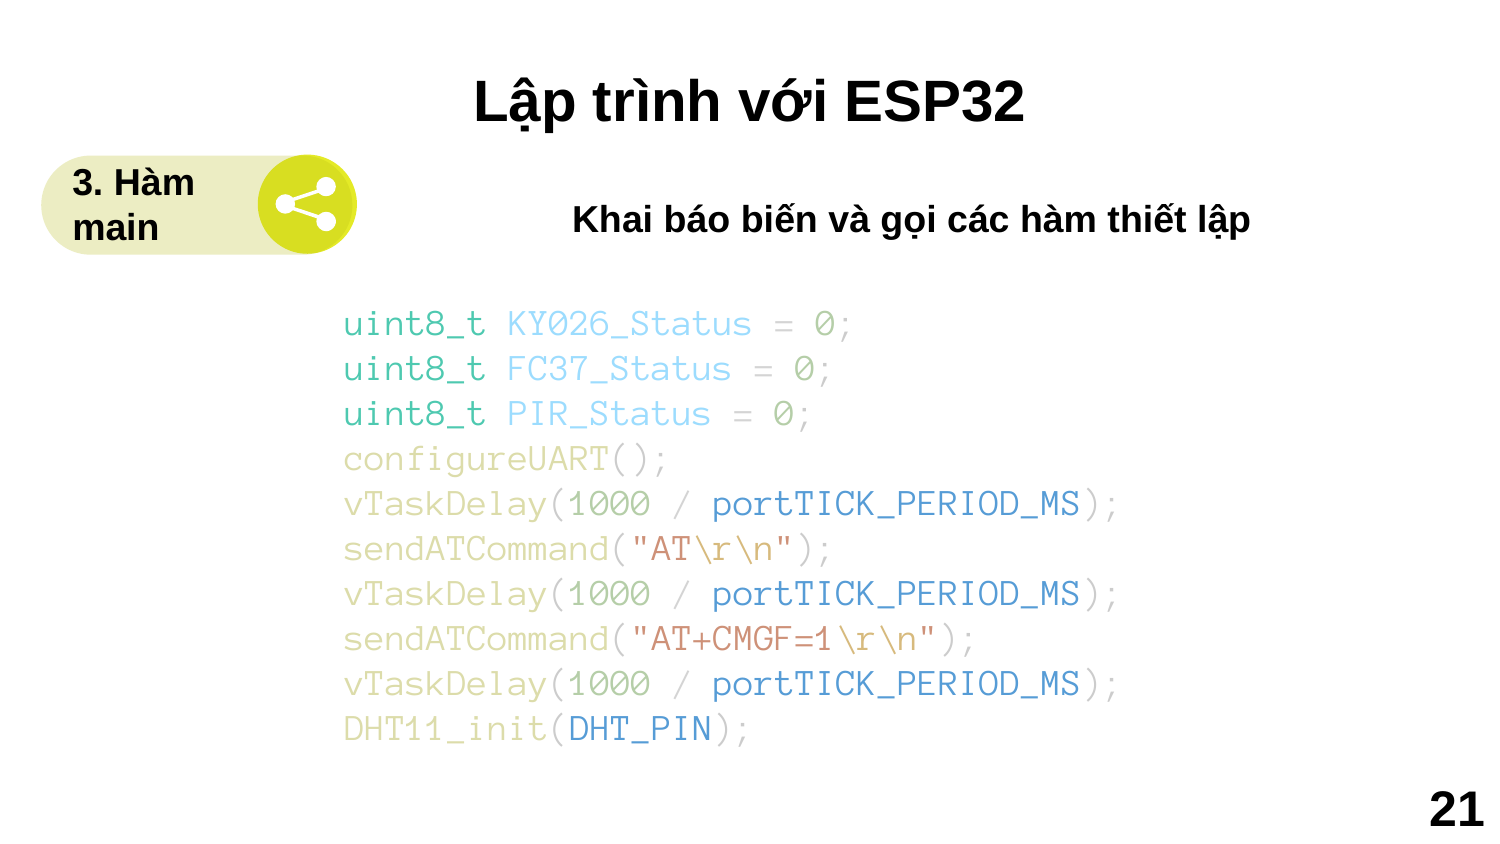

# Lập trình với ESP32

3. Hàm main

Khai báo biến và gọi các hàm thiết lập
    uint8_t KY026_Status = 0;
    uint8_t FC37_Status = 0;
    uint8_t PIR_Status = 0;
    configureUART();
    vTaskDelay(1000 / portTICK_PERIOD_MS);
    sendATCommand("AT\r\n");
    vTaskDelay(1000 / portTICK_PERIOD_MS);
    sendATCommand("AT+CMGF=1\r\n");
    vTaskDelay(1000 / portTICK_PERIOD_MS);
    DHT11_init(DHT_PIN);
21